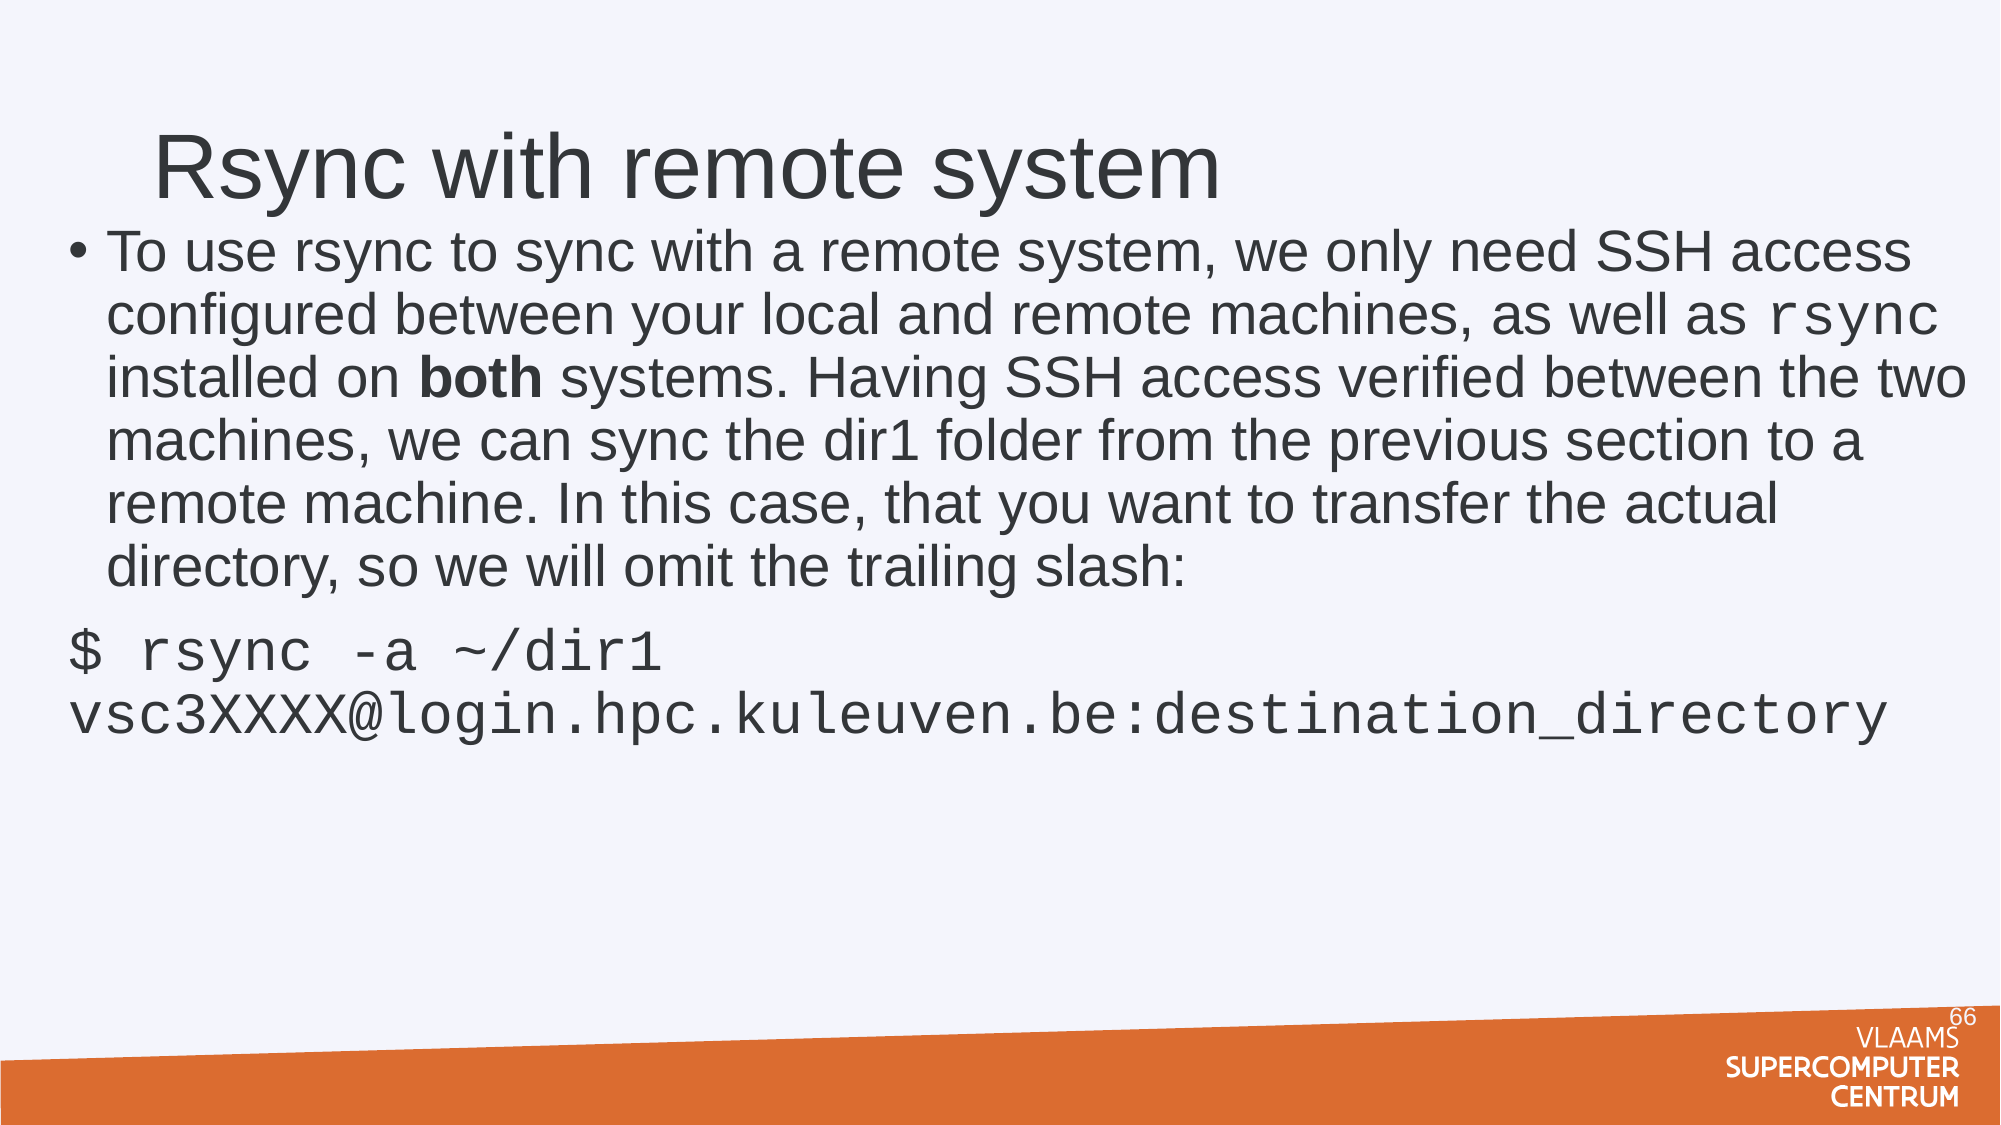

# Rsync with remote system
To use rsync to sync with a remote system, we only need SSH access configured between your local and remote machines, as well as rsync installed on both systems. Having SSH access verified between the two machines, we can sync the dir1 folder from the previous section to a remote machine. In this case, that you want to transfer the actual directory, so we will omit the trailing slash:
$ rsync -a ~/dir1 vsc3XXXX@login.hpc.kuleuven.be:destination_directory

66